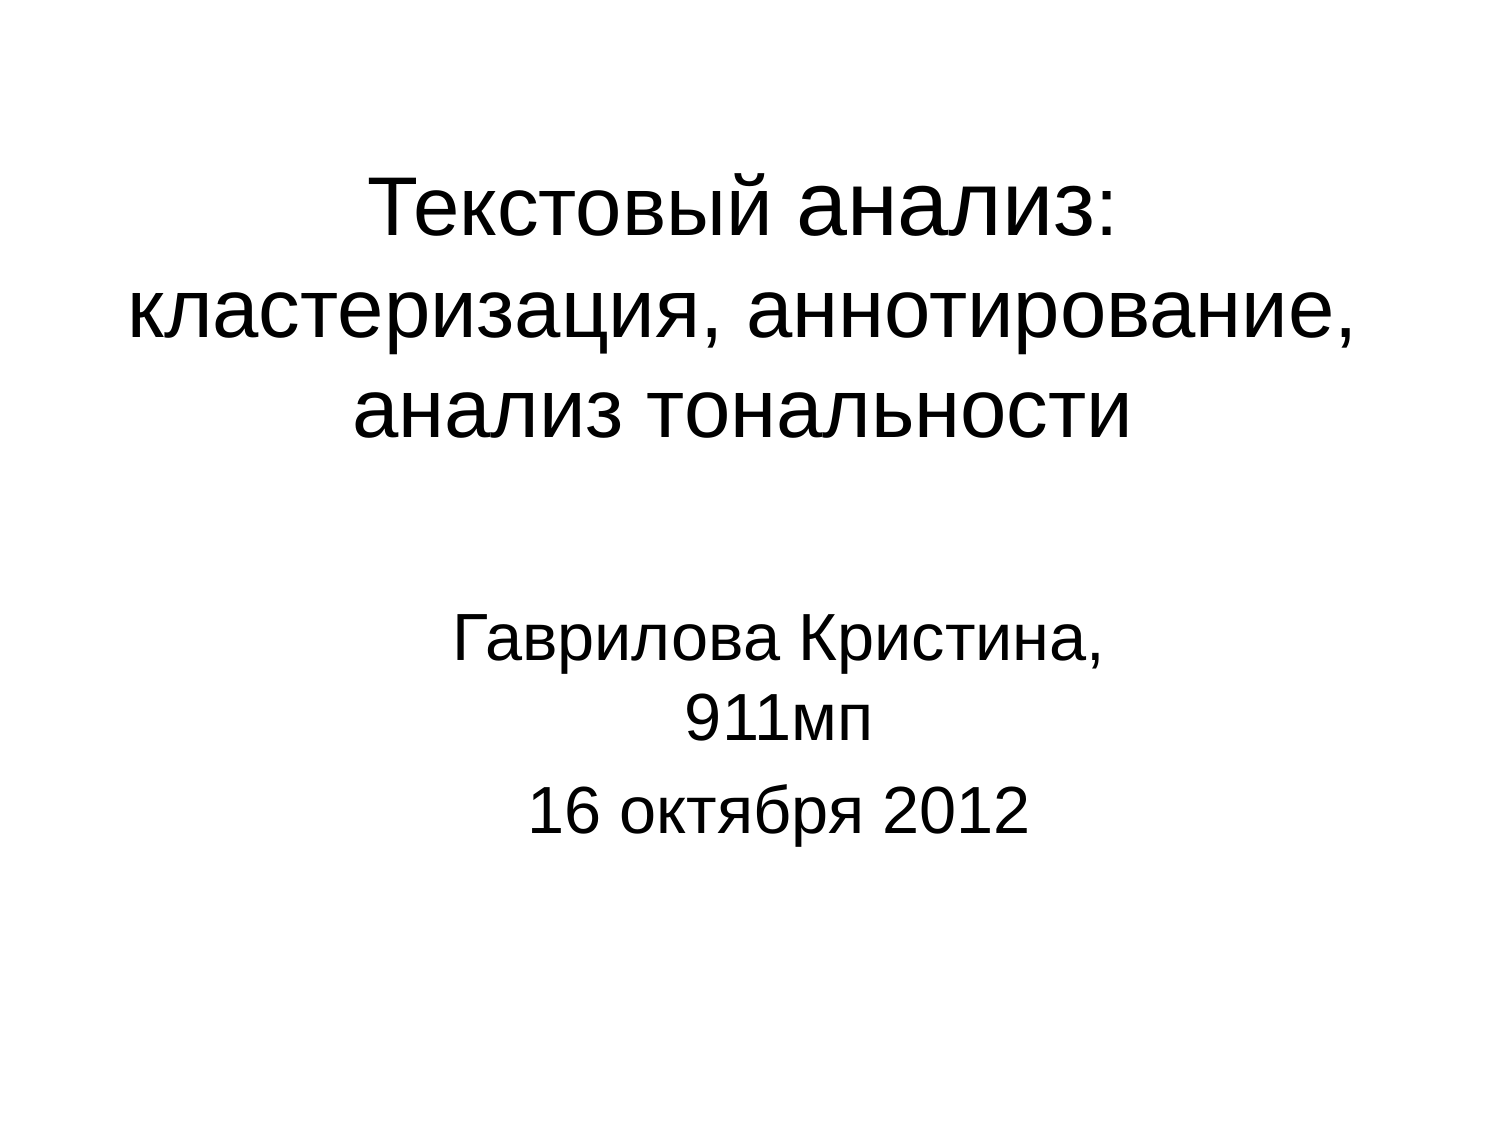

# Текстовый анализ: кластеризация, аннотирование, анализ тональности
Гаврилова Кристина, 911мп
16 октября 2012